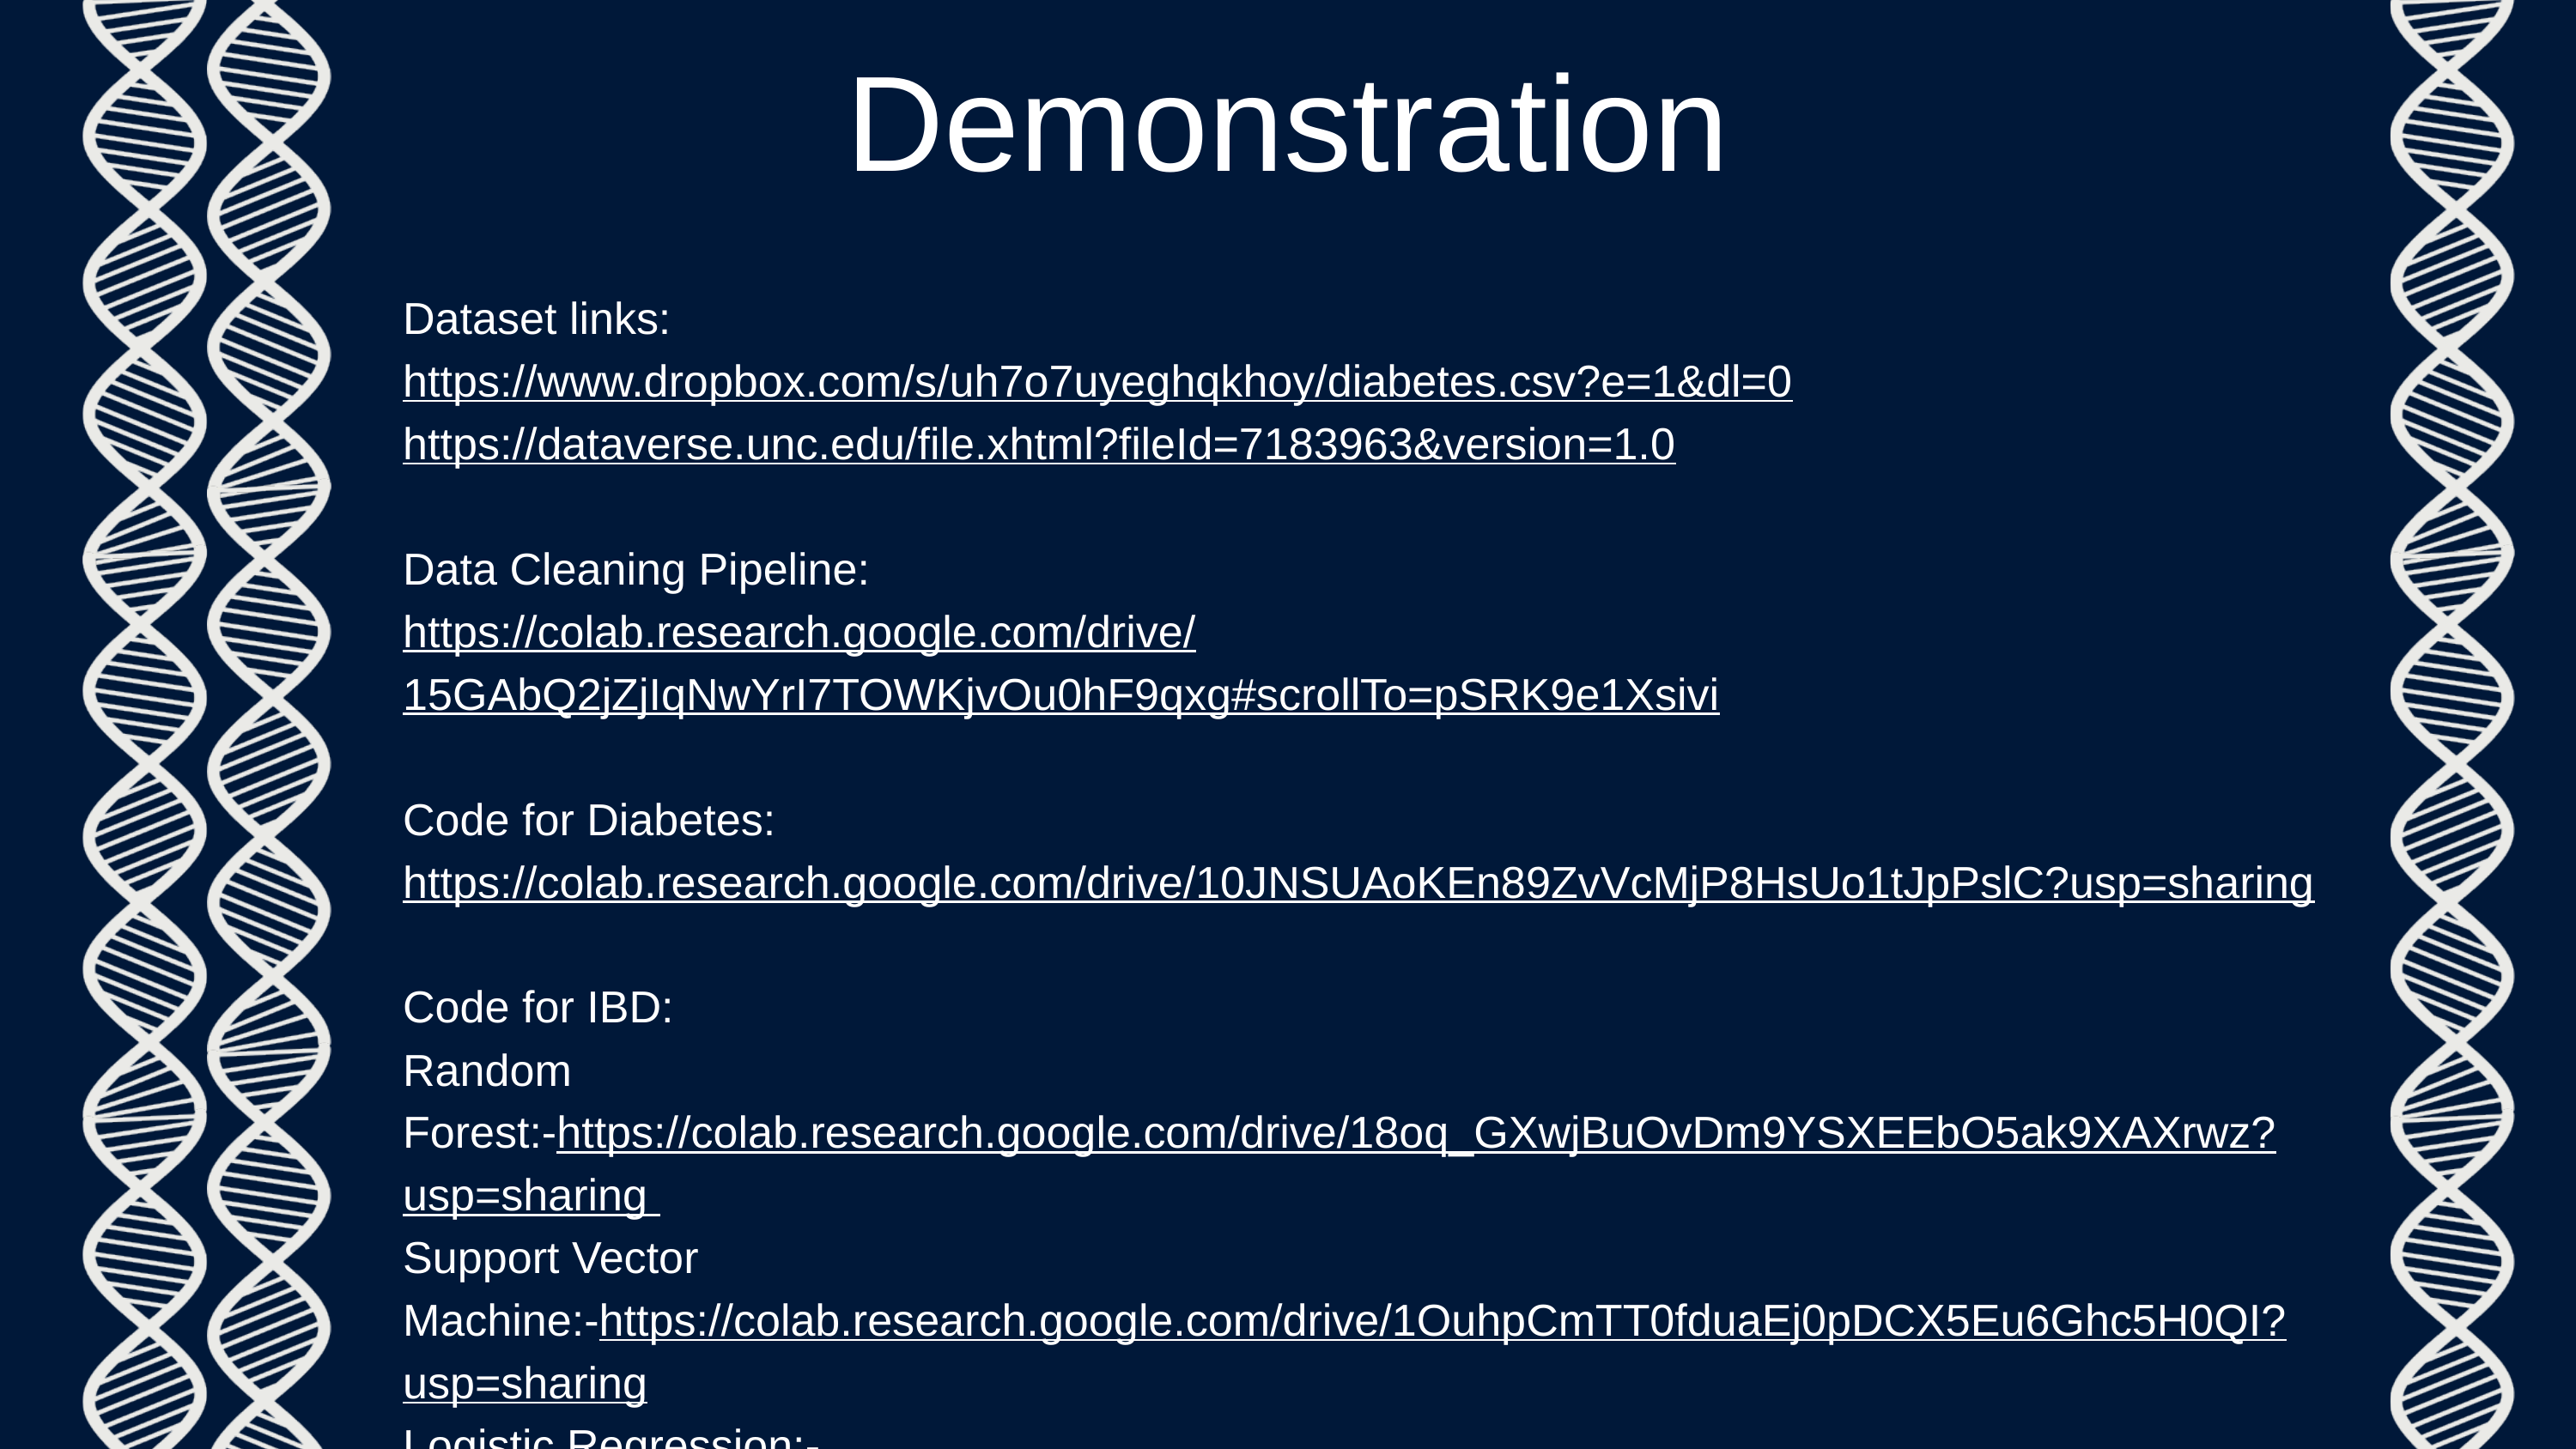

Demonstration
Dataset links:
https://www.dropbox.com/s/uh7o7uyeghqkhoy/diabetes.csv?e=1&dl=0
https://dataverse.unc.edu/file.xhtml?fileId=7183963&version=1.0

Data Cleaning Pipeline:
https://colab.research.google.com/drive/15GAbQ2jZjIqNwYrI7TOWKjvOu0hF9qxg#scrollTo=pSRK9e1Xsivi

Code for Diabetes:
https://colab.research.google.com/drive/10JNSUAoKEn89ZvVcMjP8HsUo1tJpPslC?usp=sharing

Code for IBD:
Random Forest:-https://colab.research.google.com/drive/18oq_GXwjBuOvDm9YSXEEbO5ak9XAXrwz?usp=sharing
Support Vector Machine:-https://colab.research.google.com/drive/1OuhpCmTT0fduaEj0pDCX5Eu6Ghc5H0QI?usp=sharing
Logistic Regression:-  https://colab.research.google.com/drive/13hjj_3cwY3RNmQcl795v9lENWsj3R2H5?usp=sharing